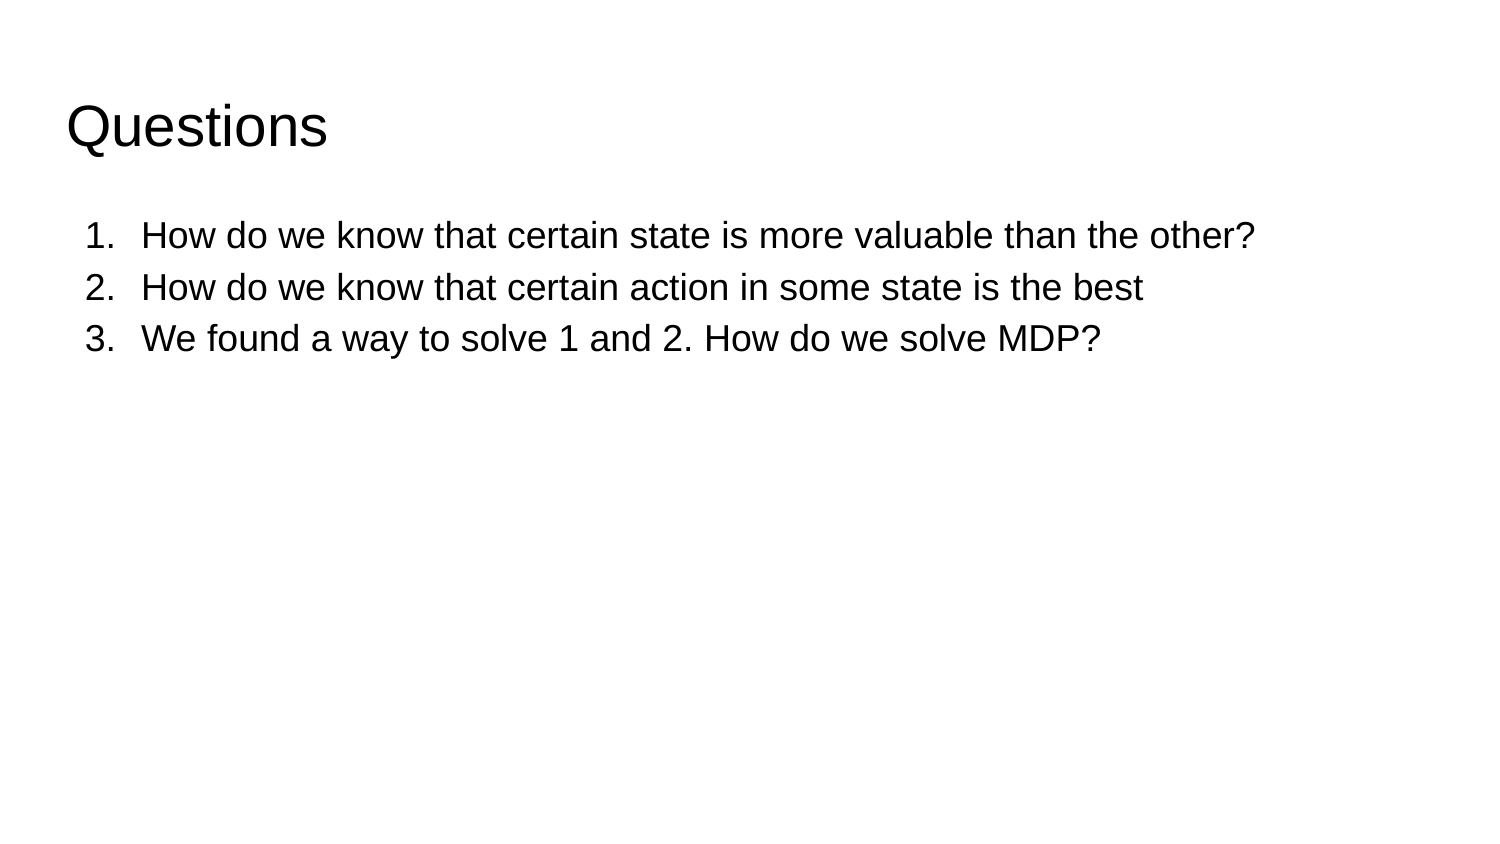

# Questions
How do we know that certain state is more valuable than the other?
How do we know that certain action in some state is the best
We found a way to solve 1 and 2. How do we solve MDP?